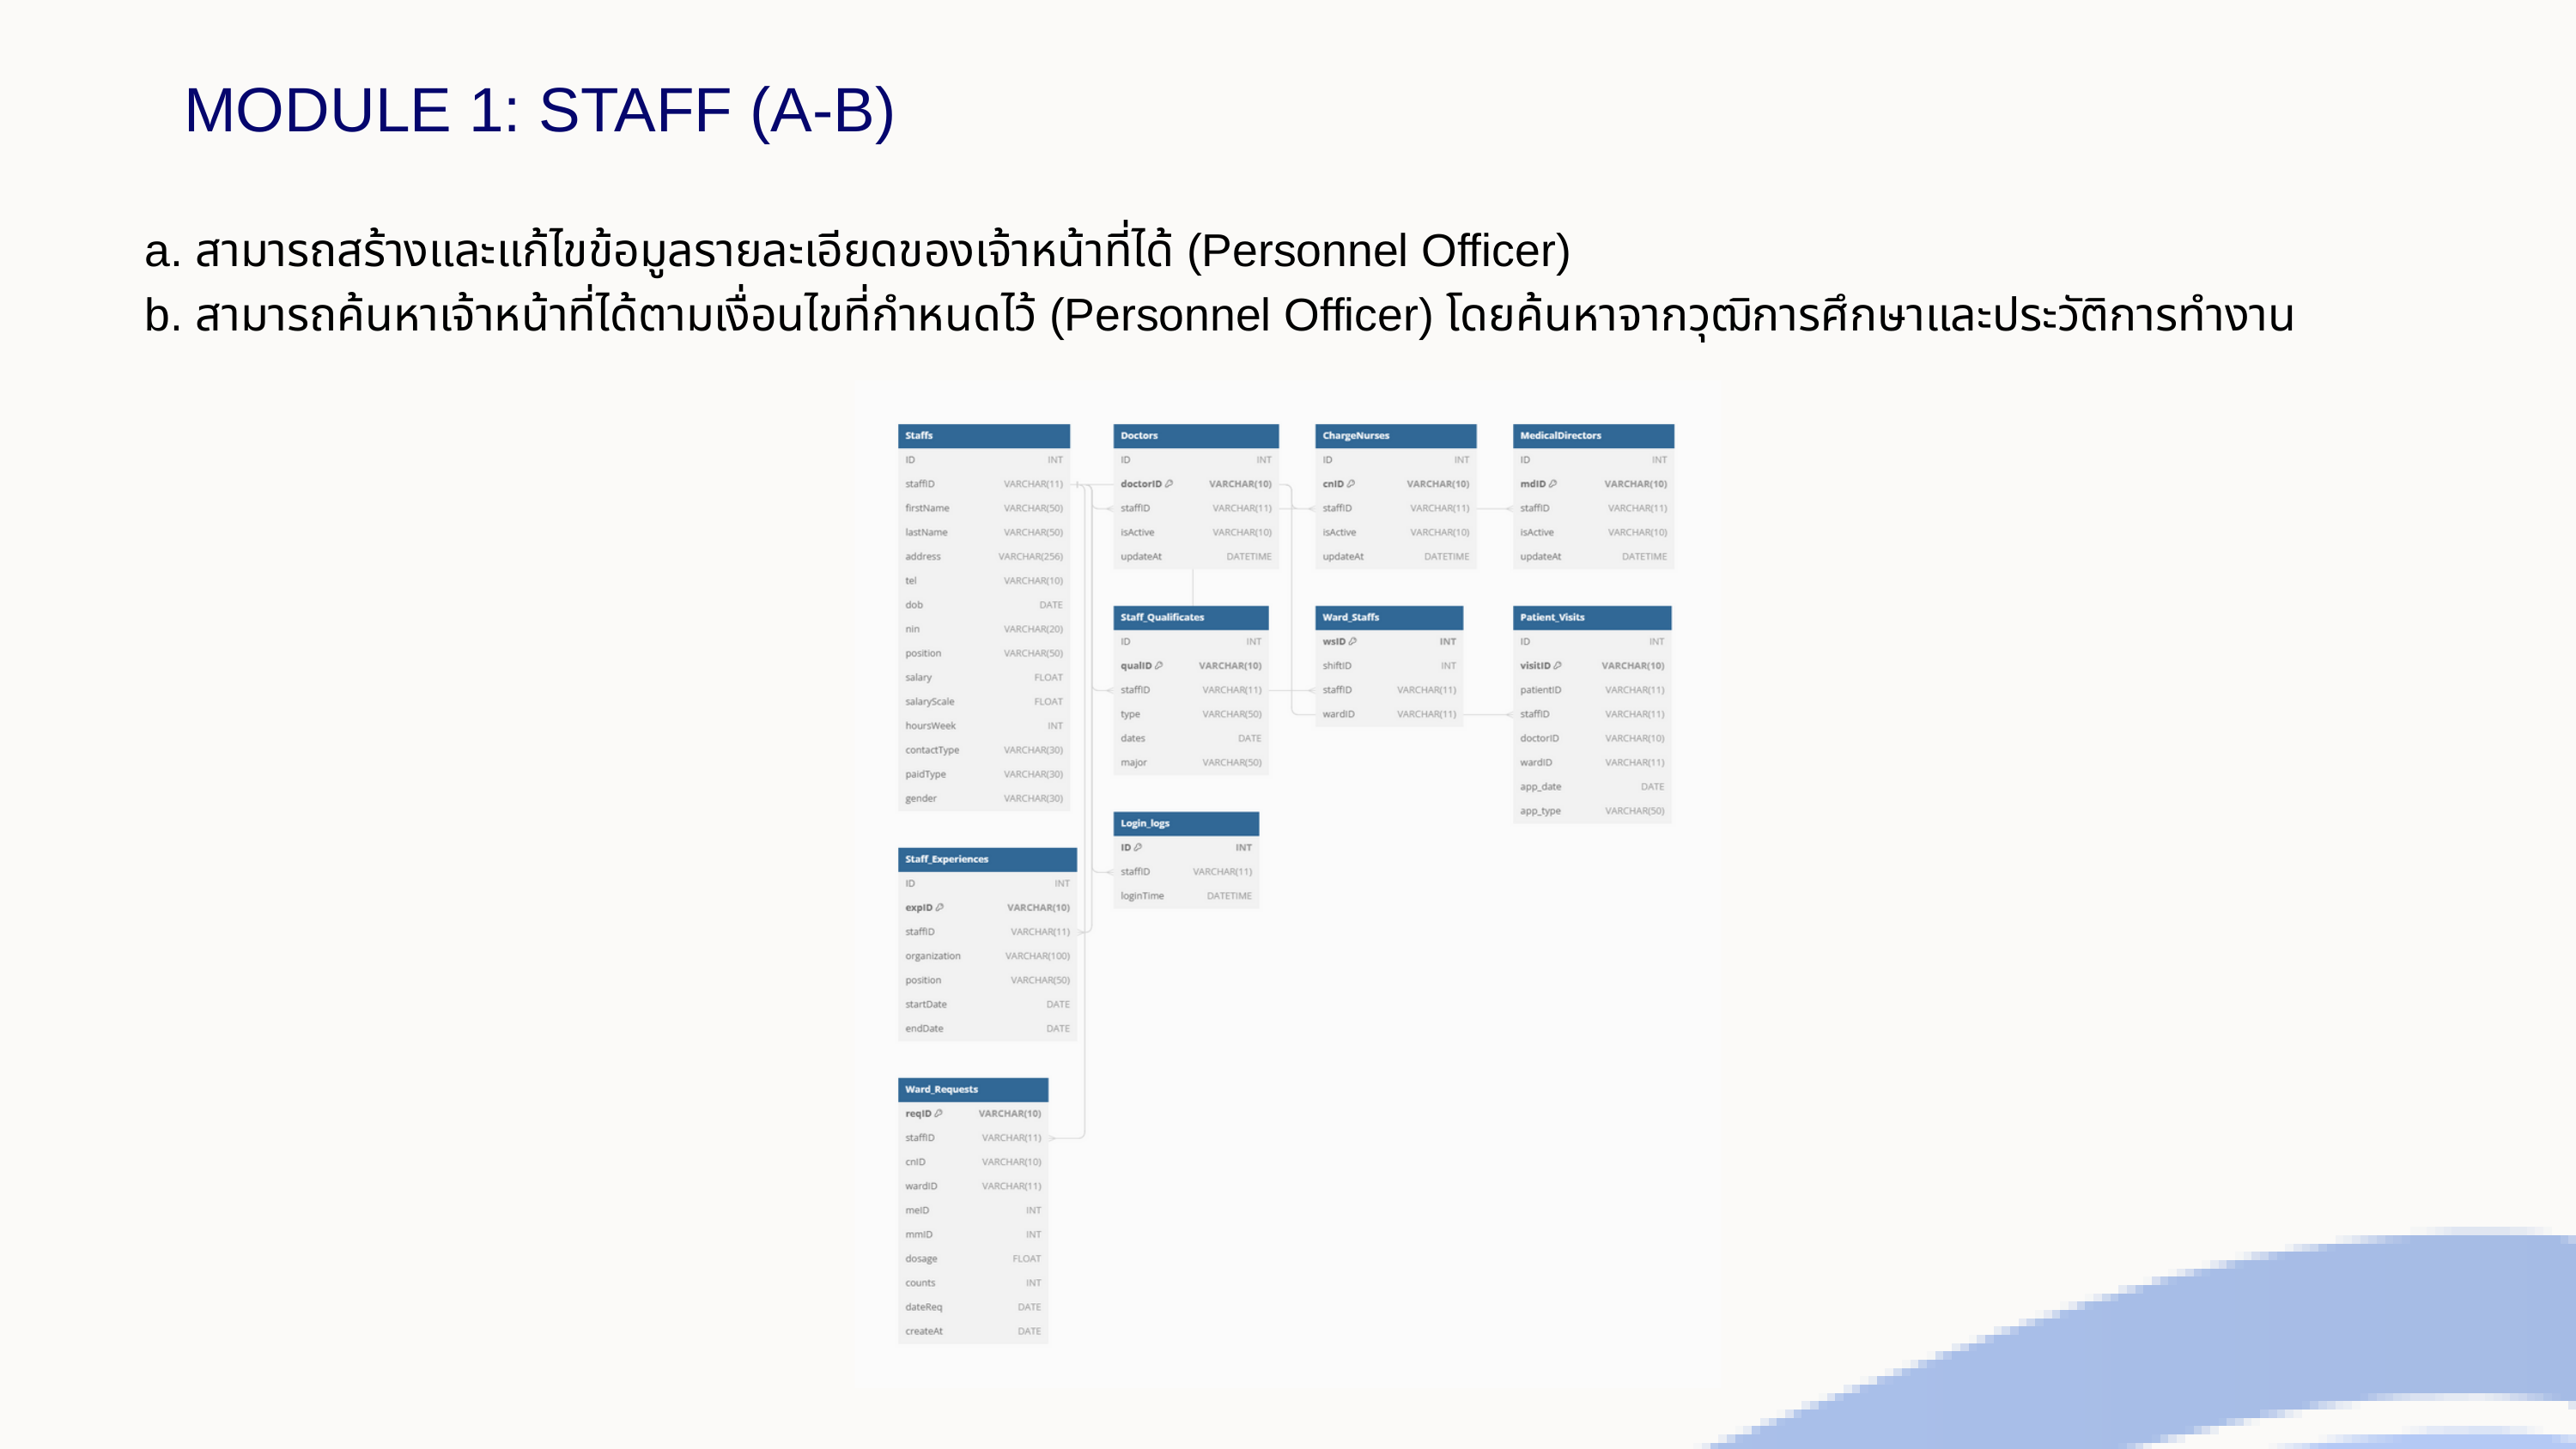

MODULE 1: STAFF (A-B)
a. สามารถสร้างและแก้ไขข้อมูลรายละเอียดของเจ้าหน้าที่ได้ (Personnel Officer)
b. สามารถค้นหาเจ้าหน้าที่ได้ตามเงื่อนไขที่กำหนดไว้ (Personnel Officer) โดยค้นหาจากวุฒิการศึกษาและประวัติการทำงาน